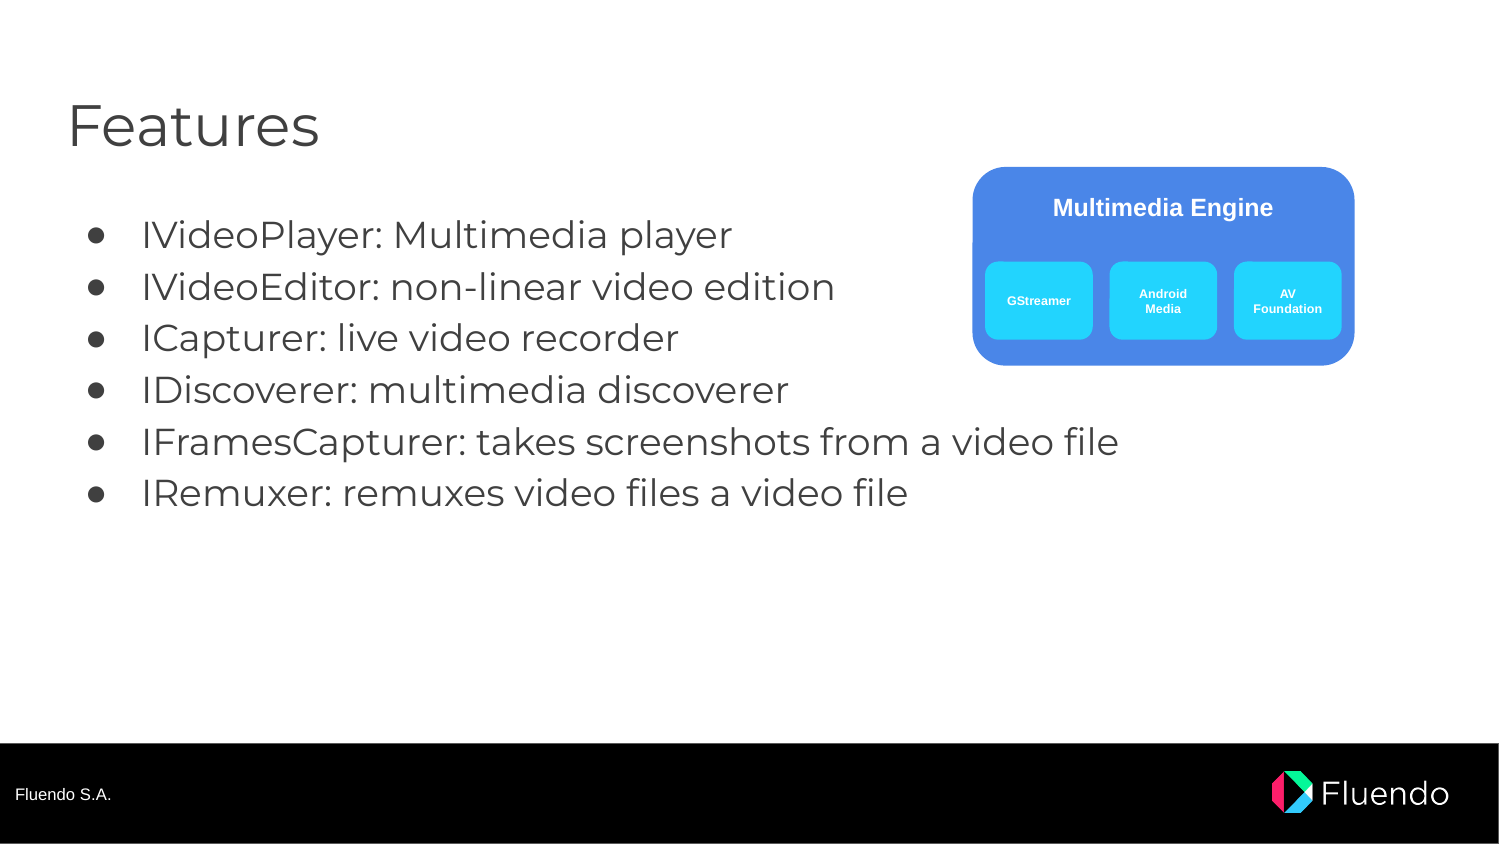

# Features
Multimedia Engine
GStreamer
Android Media
AV Foundation
IVideoPlayer: Multimedia player
IVideoEditor: non-linear video edition
ICapturer: live video recorder
IDiscoverer: multimedia discoverer
IFramesCapturer: takes screenshots from a video file
IRemuxer: remuxes video files a video file